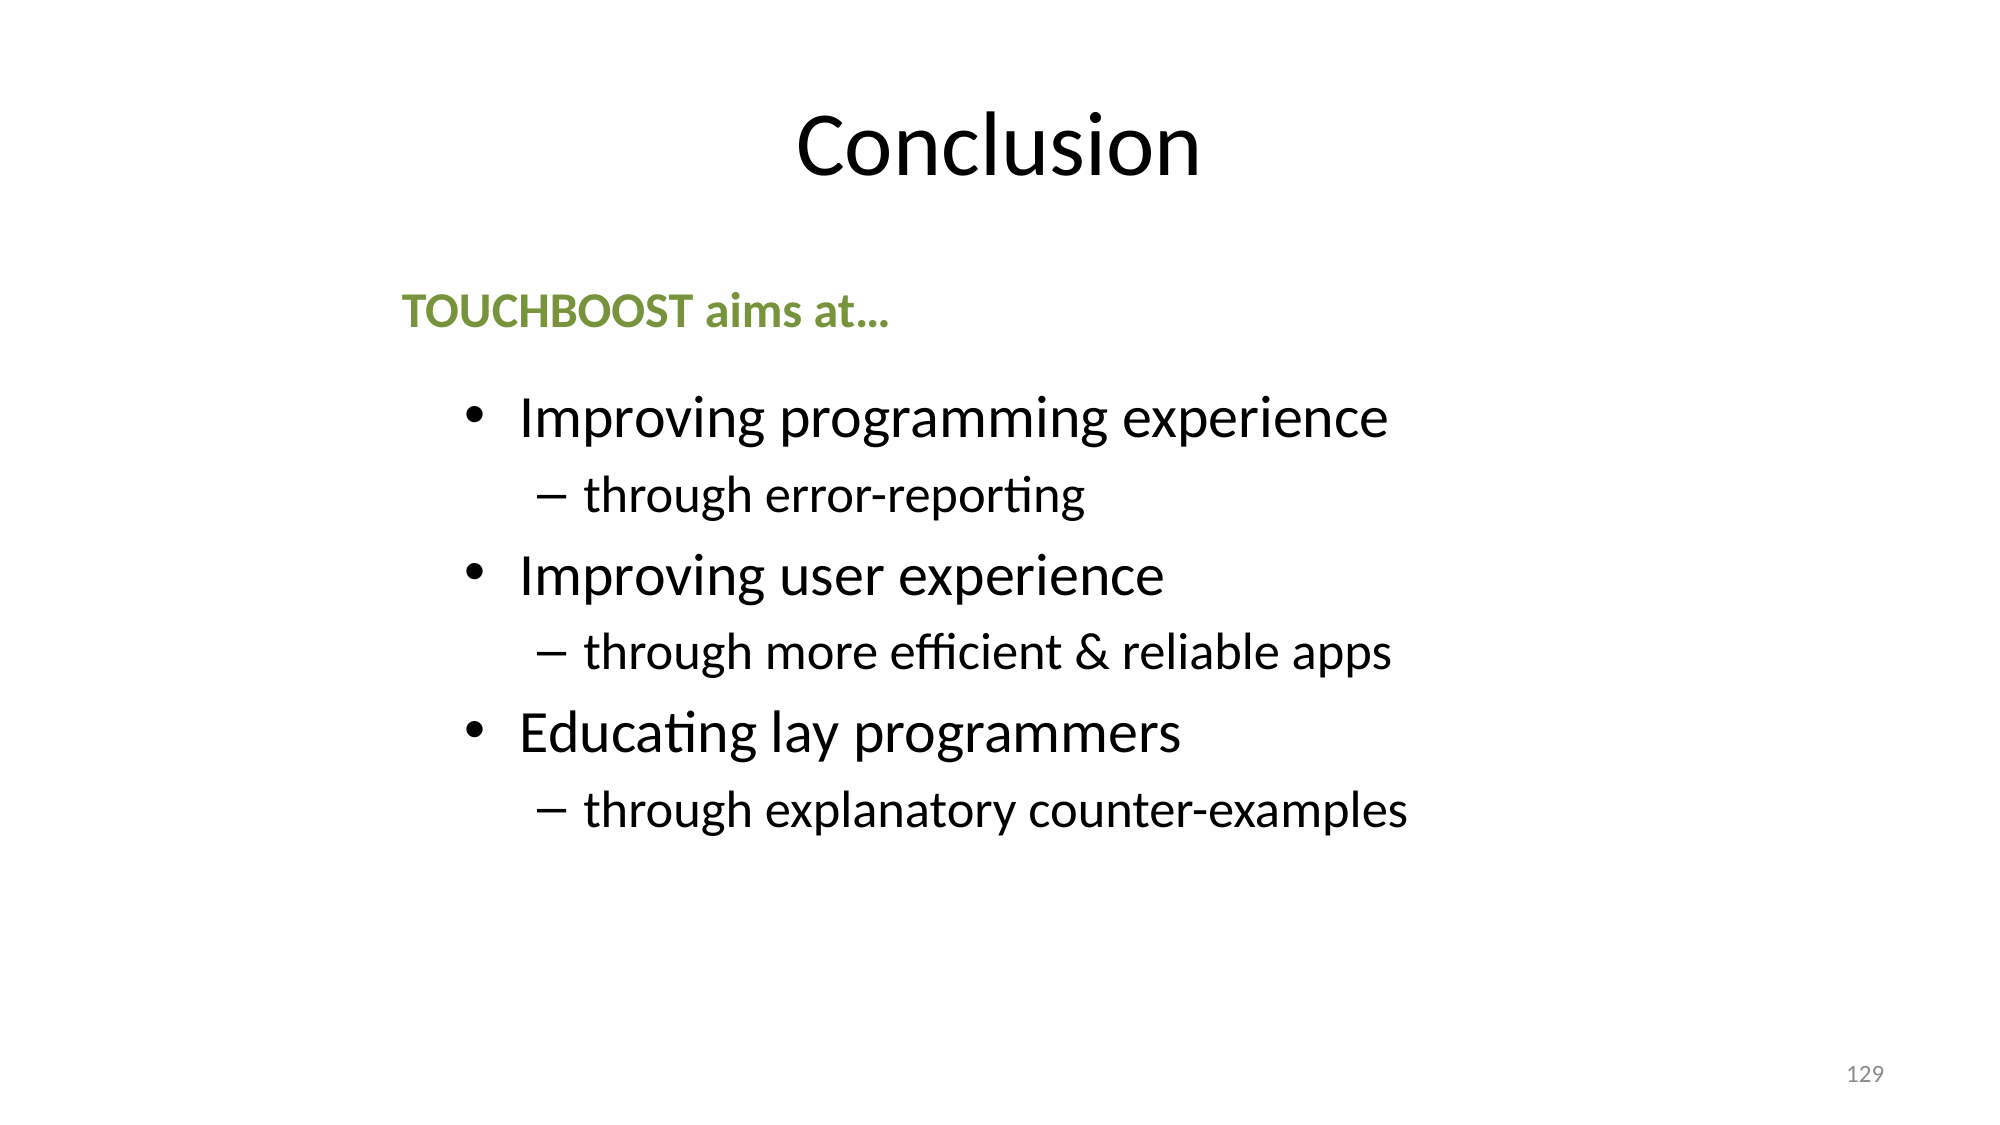

# Conclusion
TouchBoost aims at…
Improving programming experience
through error-reporting
Improving user experience
through more efficient & reliable apps
Educating lay programmers
through explanatory counter-examples
129